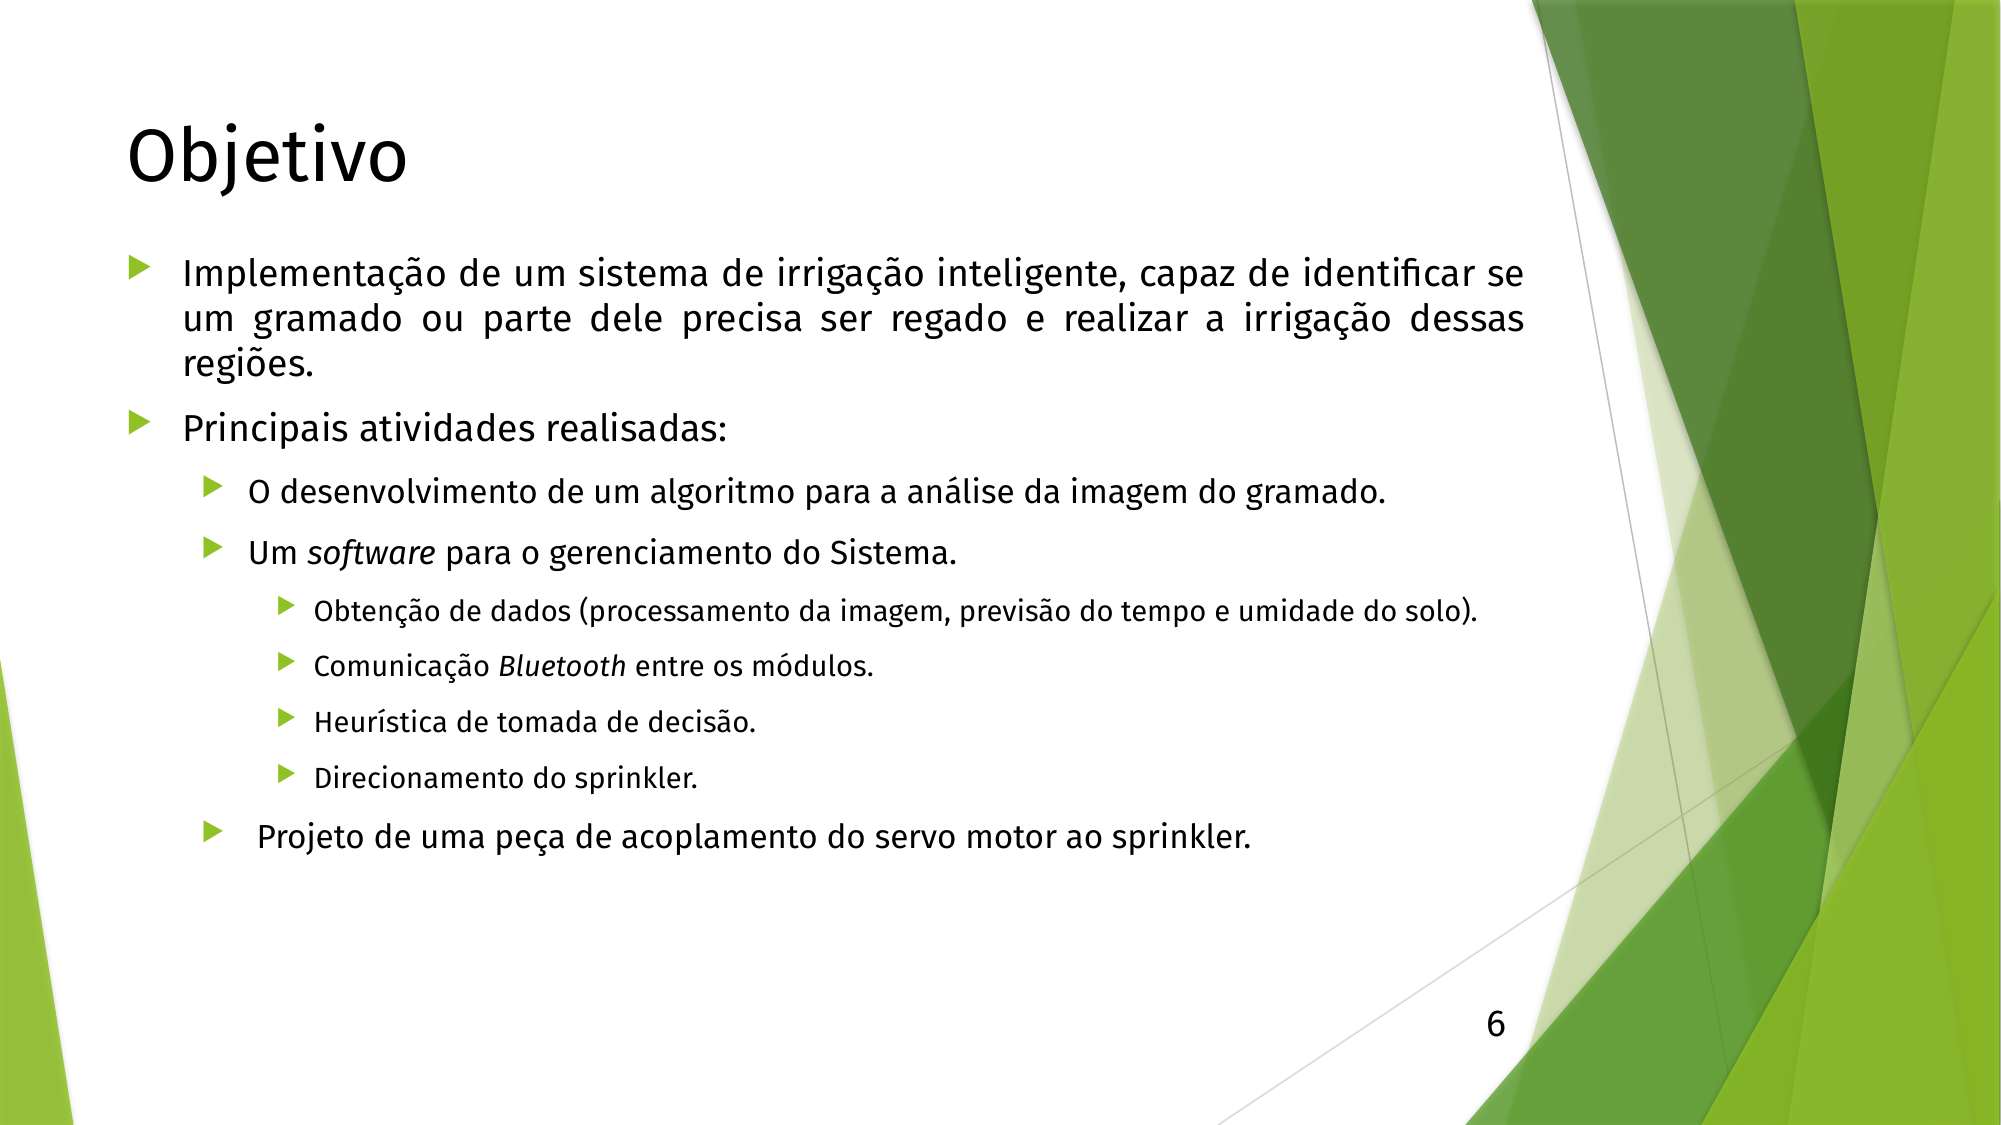

# Objetivo
Implementação de um sistema de irrigação inteligente, capaz de identificar se um gramado ou parte dele precisa ser regado e realizar a irrigação dessas regiões.
Principais atividades realisadas:
O desenvolvimento de um algoritmo para a análise da imagem do gramado.
Um software para o gerenciamento do Sistema.
Obtenção de dados (processamento da imagem, previsão do tempo e umidade do solo).
Comunicação Bluetooth entre os módulos.
Heurística de tomada de decisão.
Direcionamento do sprinkler.
 Projeto de uma peça de acoplamento do servo motor ao sprinkler.
6